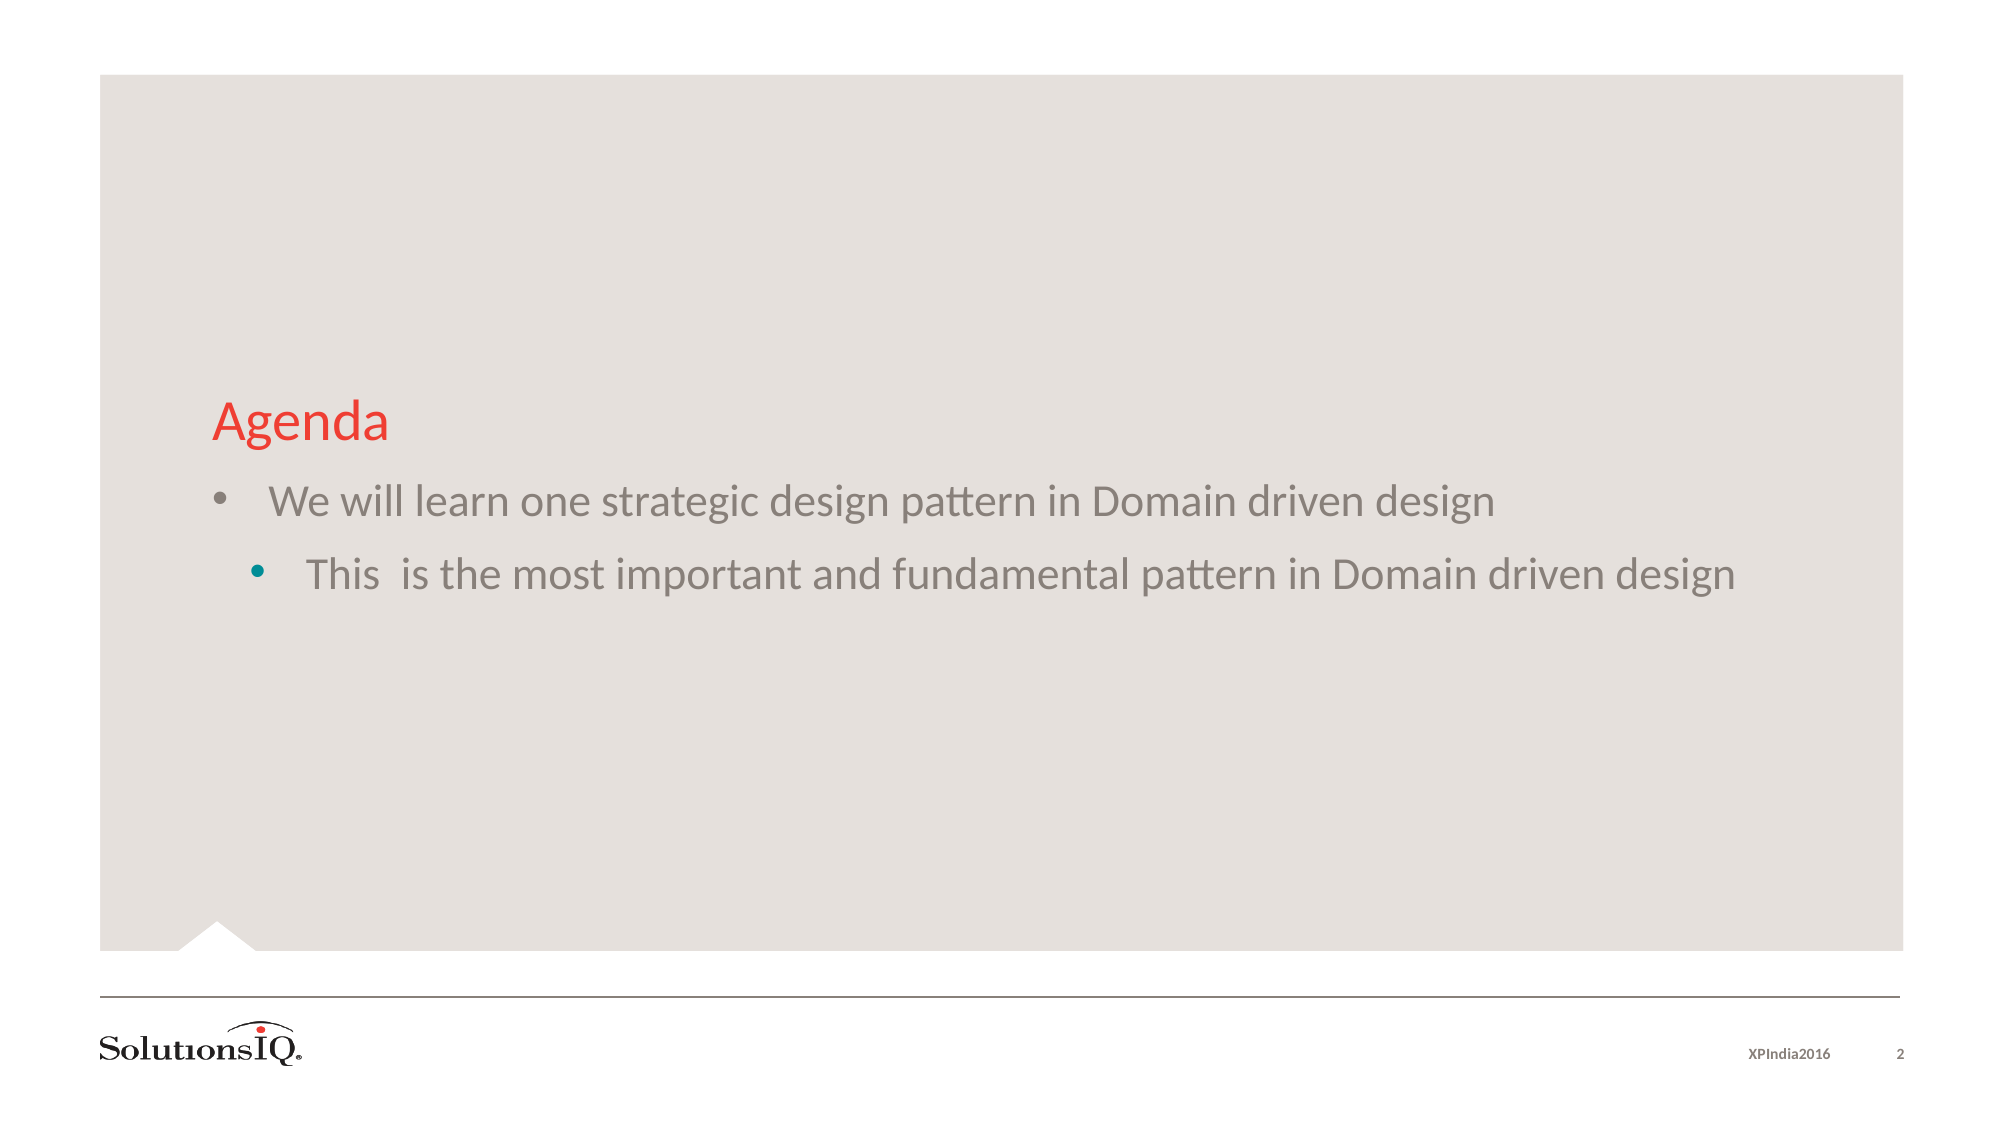

Agenda
We will learn one strategic design pattern in Domain driven design
This  is the most important and fundamental pattern in Domain driven design

XPIndia2016
2